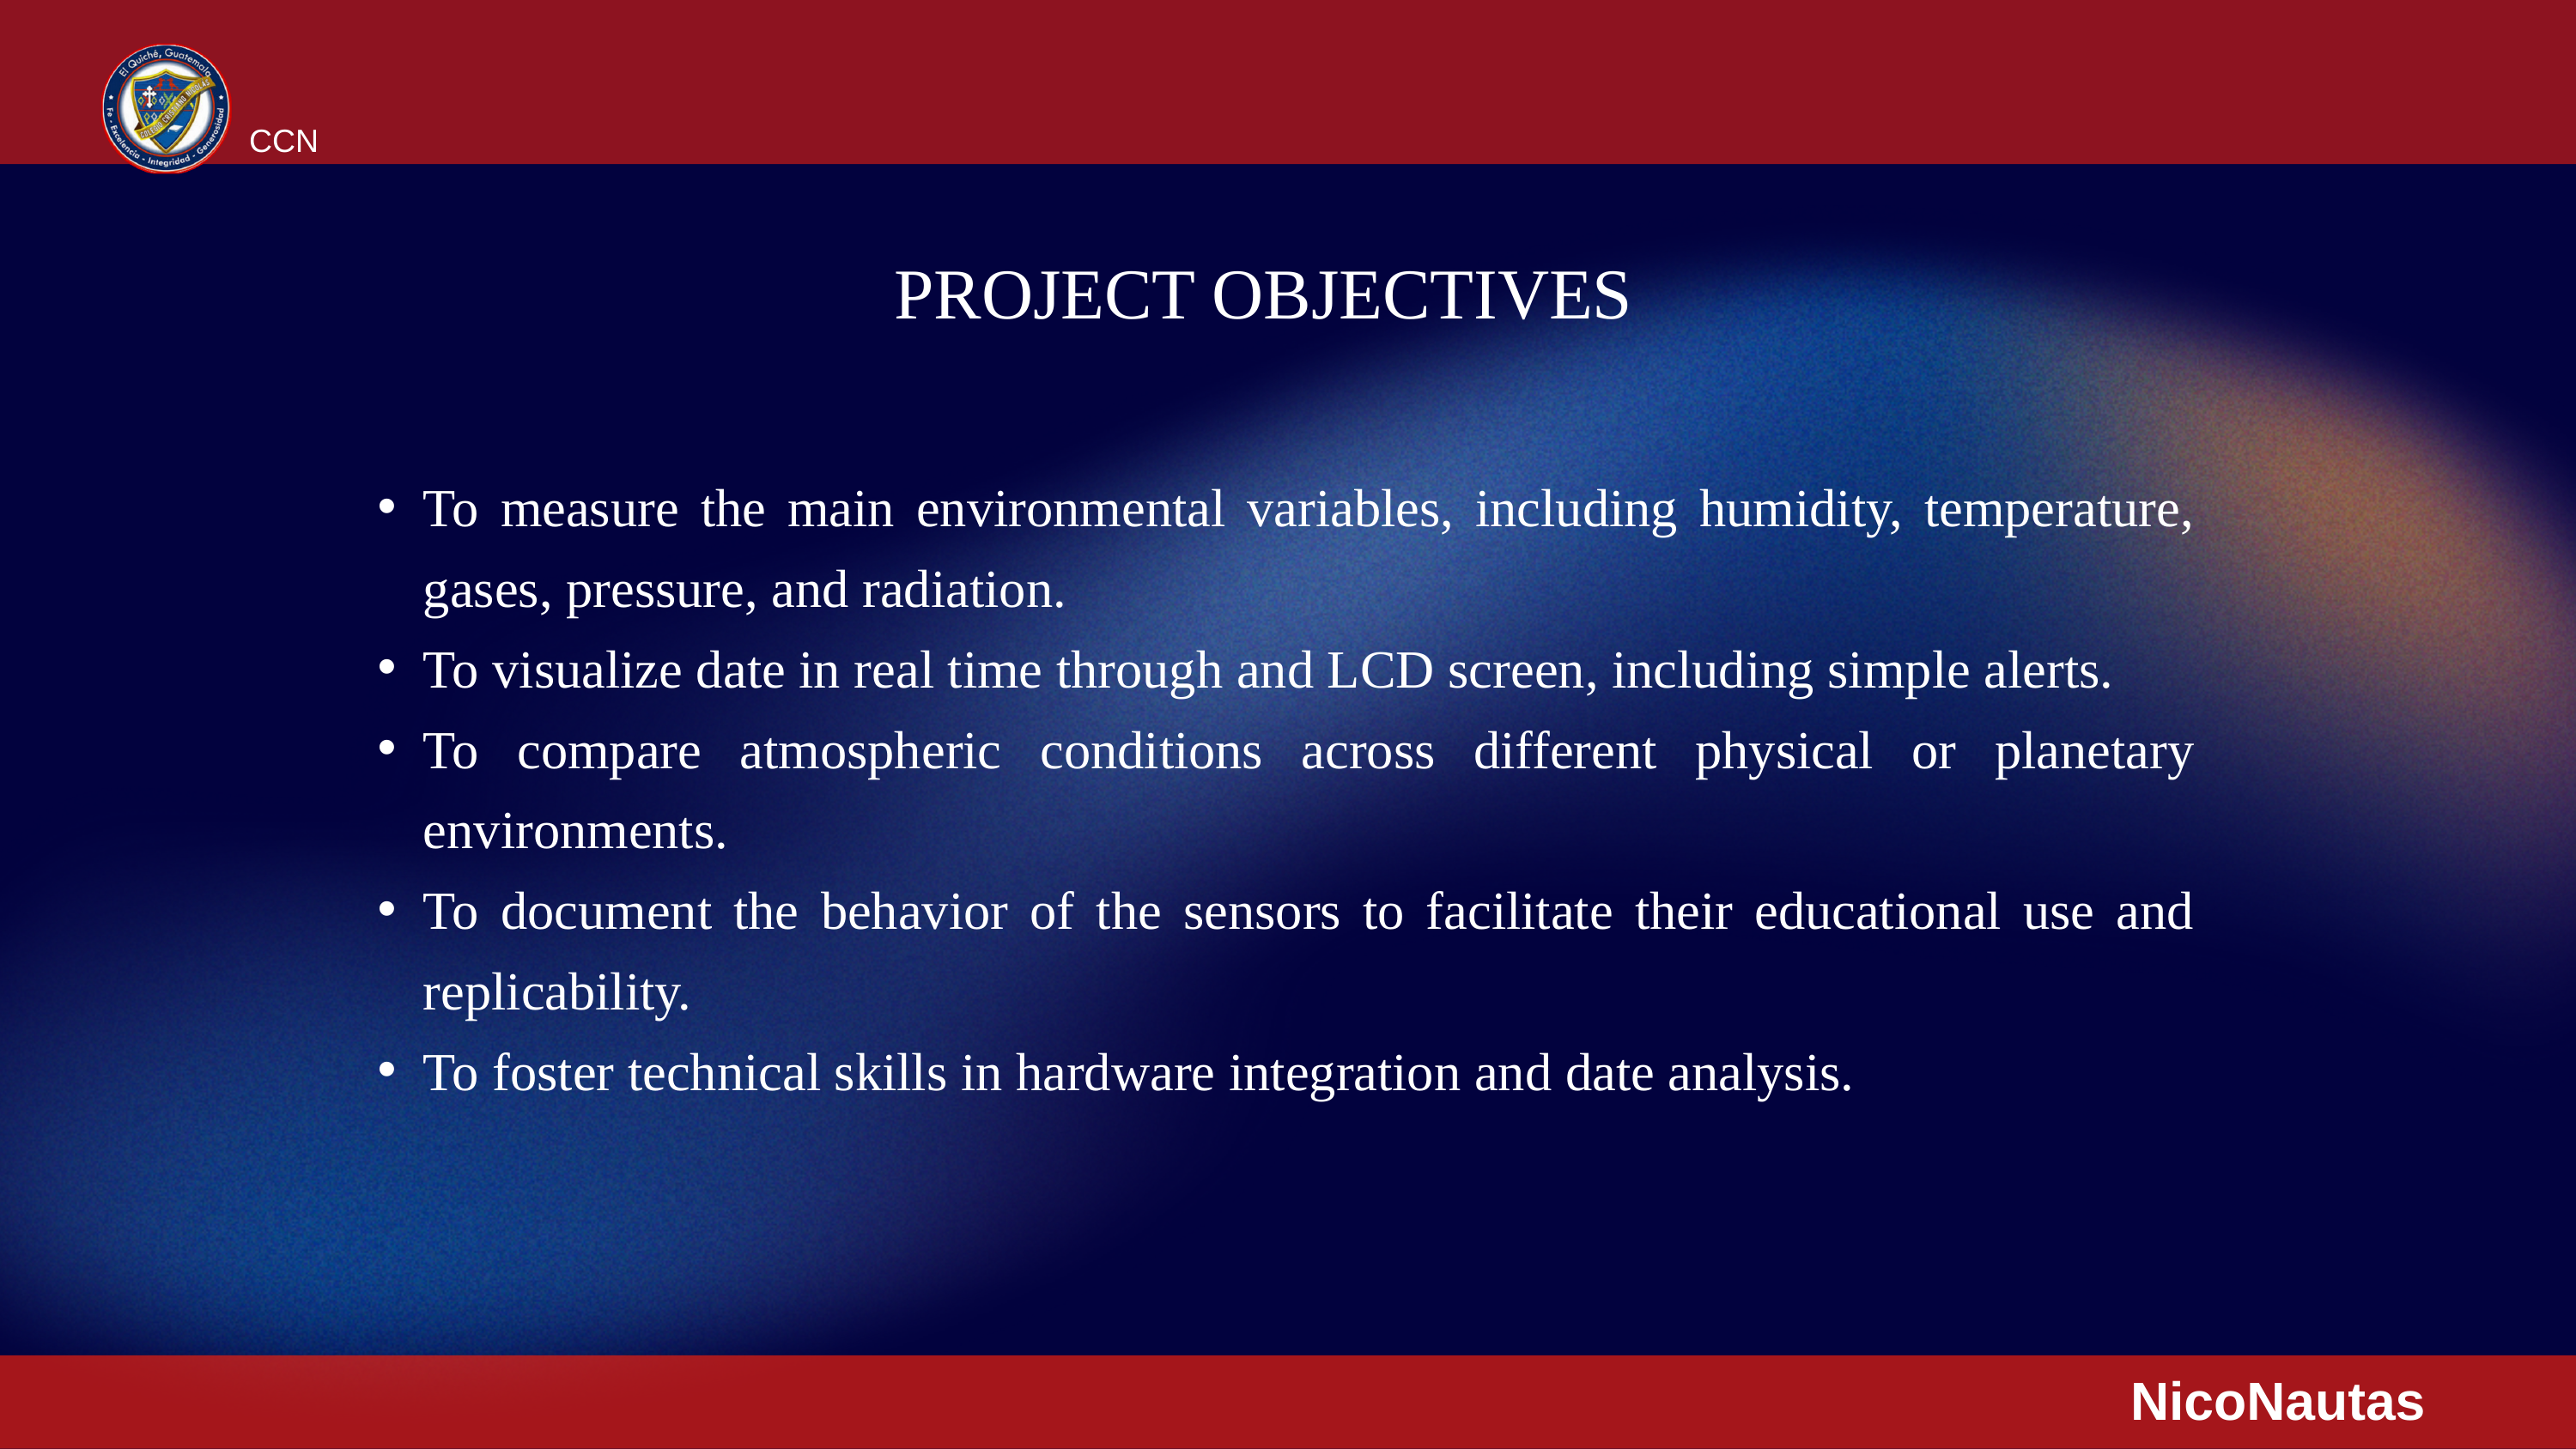

CCN

PROJECT OBJECTIVES
To measure the main environmental variables, including humidity, temperature, gases, pressure, and radiation.
To visualize date in real time through and LCD screen, including simple alerts.
To compare atmospheric conditions across different physical or planetary environments.
To document the behavior of the sensors to facilitate their educational use and replicability.
To foster technical skills in hardware integration and date analysis.
NicoNautas